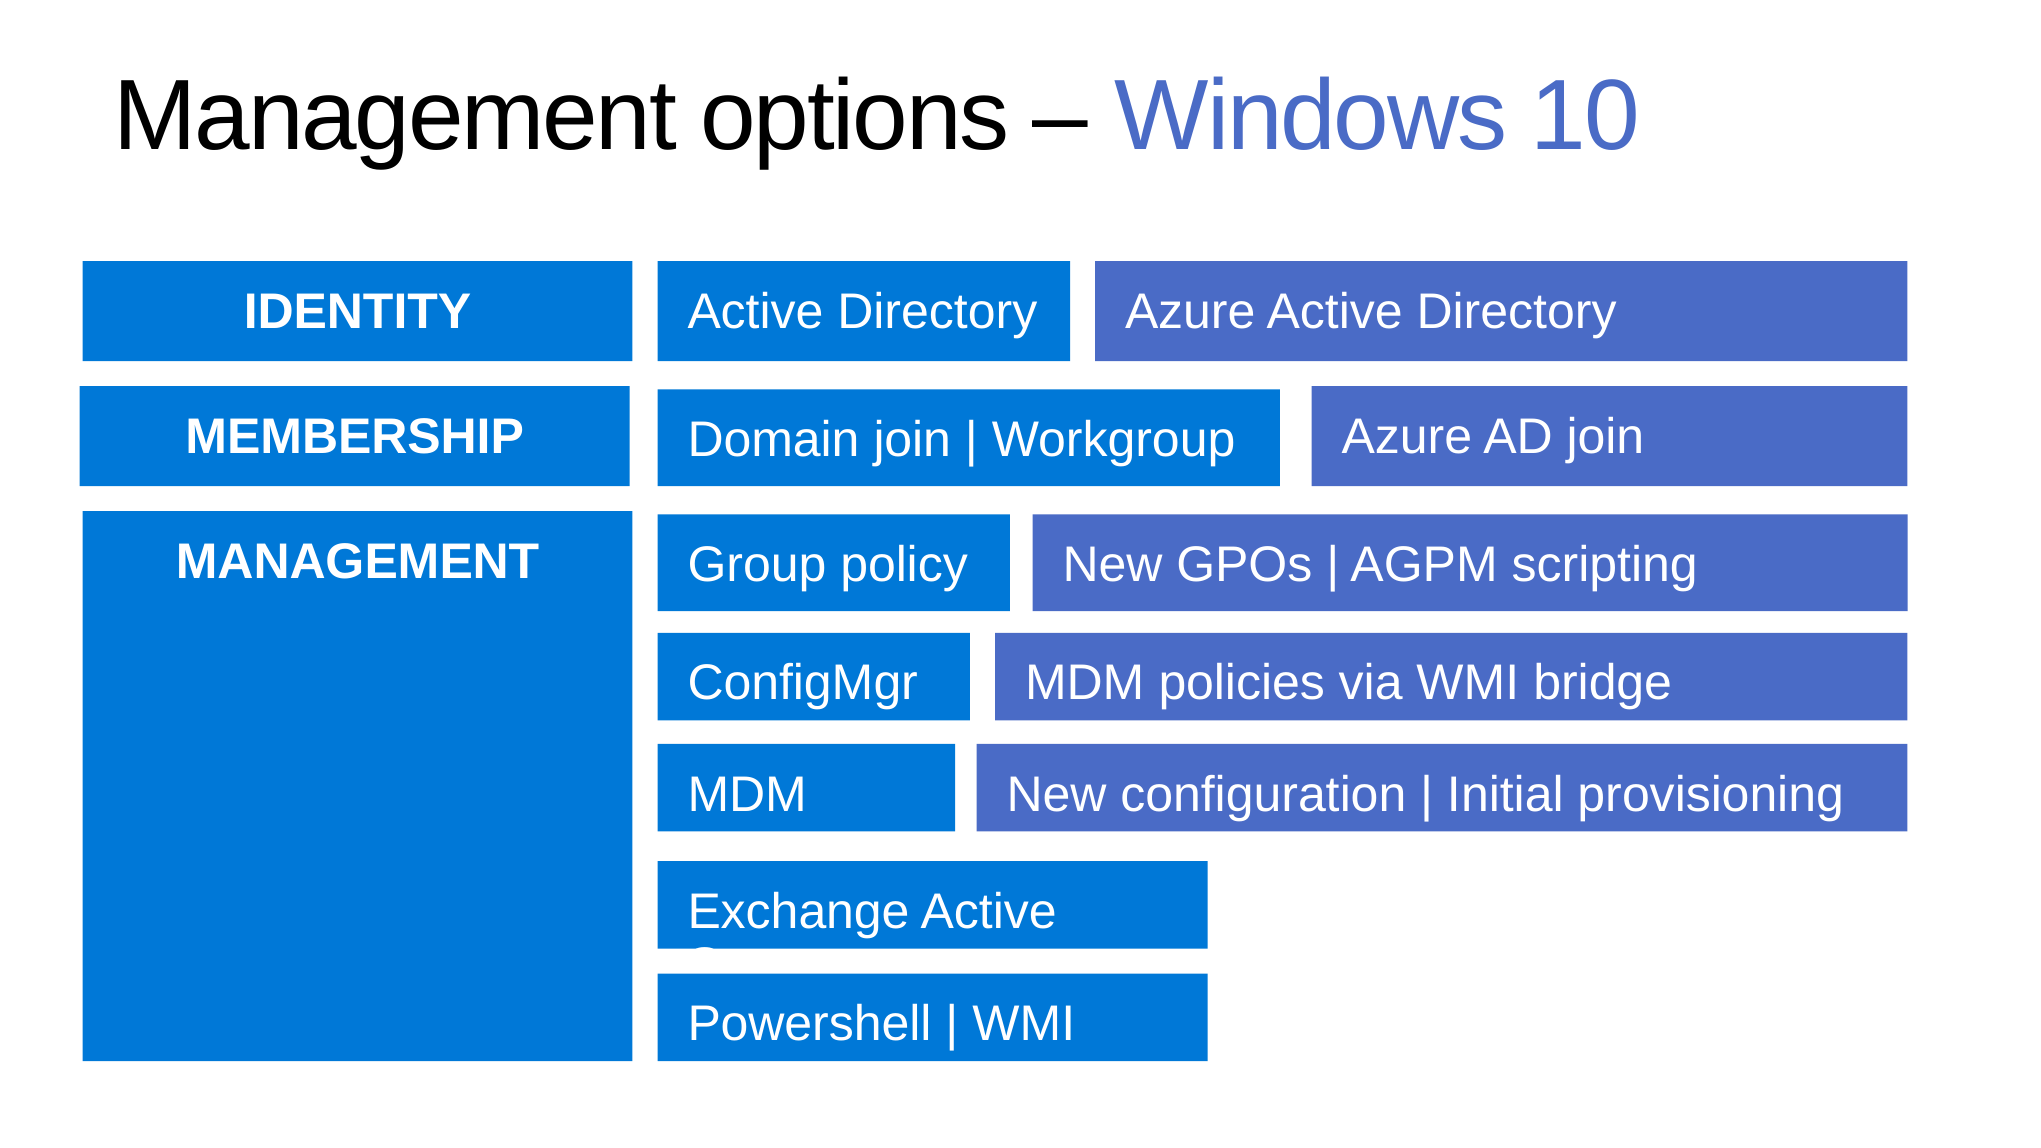

Management options – Windows 10
IDENTITY
Active Directory
Azure Active Directory
MEMBERSHIP
Azure AD join
Domain join | Workgroup
MANAGEMENT
Group policy
New GPOs | AGPM scripting
ConfigMgr
MDM policies via WMI bridge
MDM
New configuration | Initial provisioning
Exchange Active Sync
Powershell | WMI